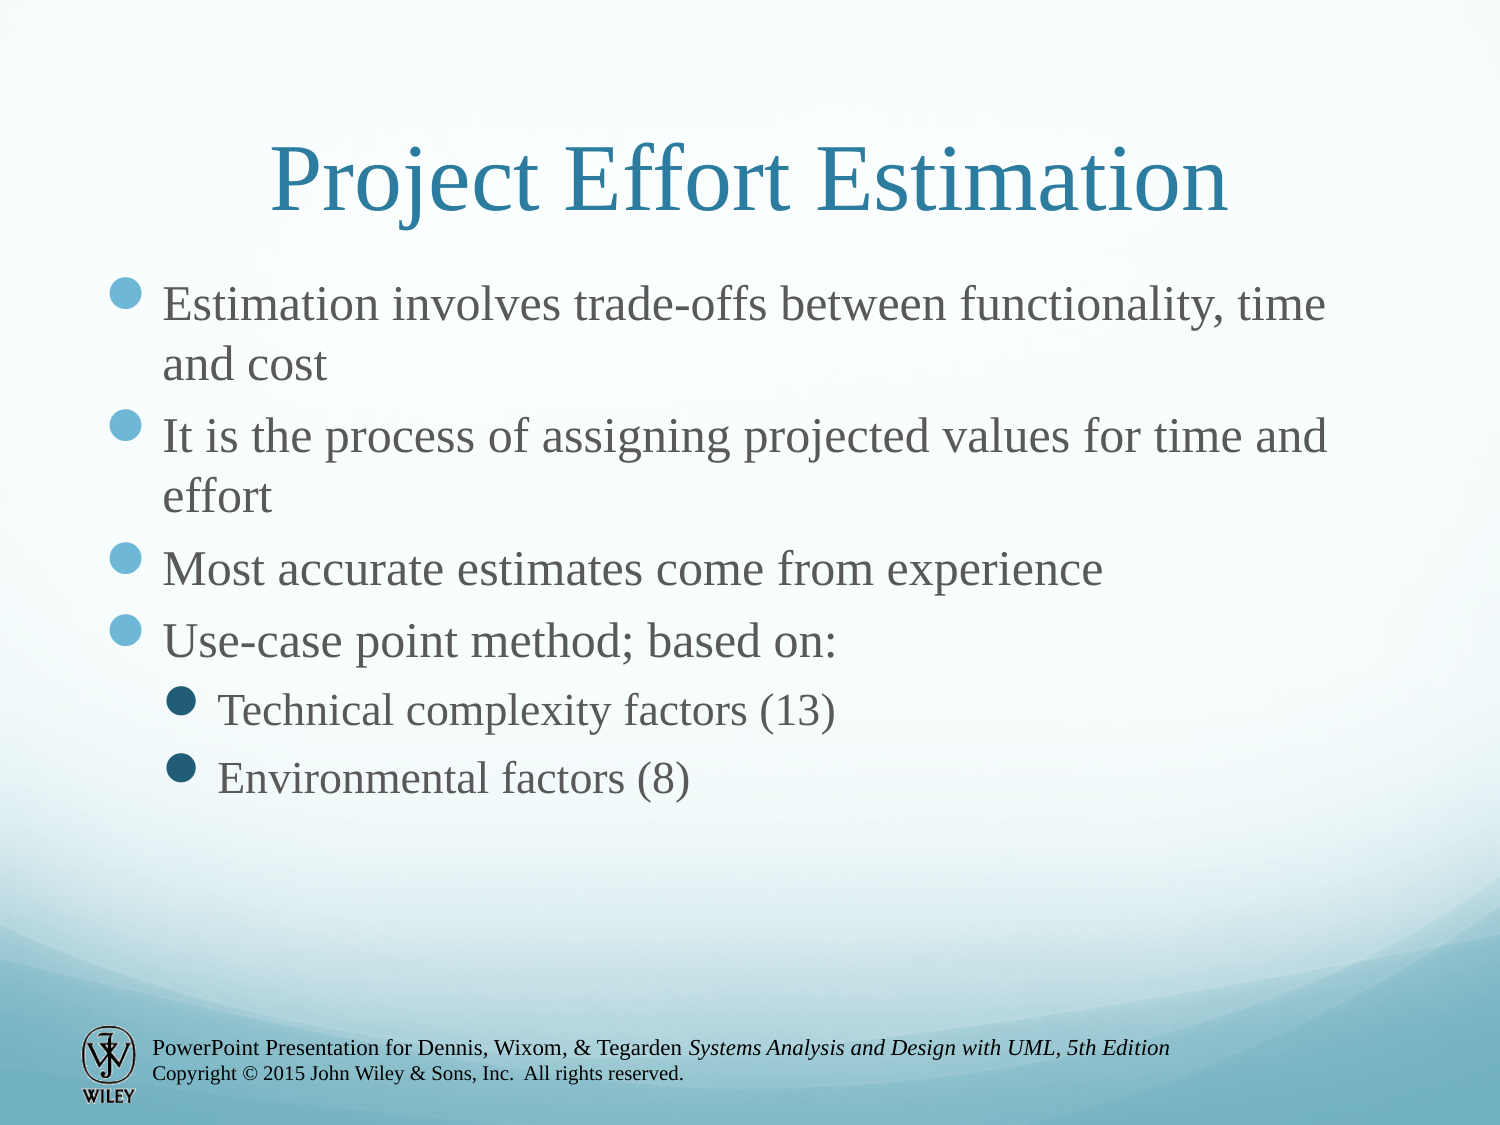

# Project Effort Estimation
Estimation involves trade-offs between functionality, time and cost
It is the process of assigning projected values for time and effort
Most accurate estimates come from experience
Use-case point method; based on:
Technical complexity factors (13)
Environmental factors (8)